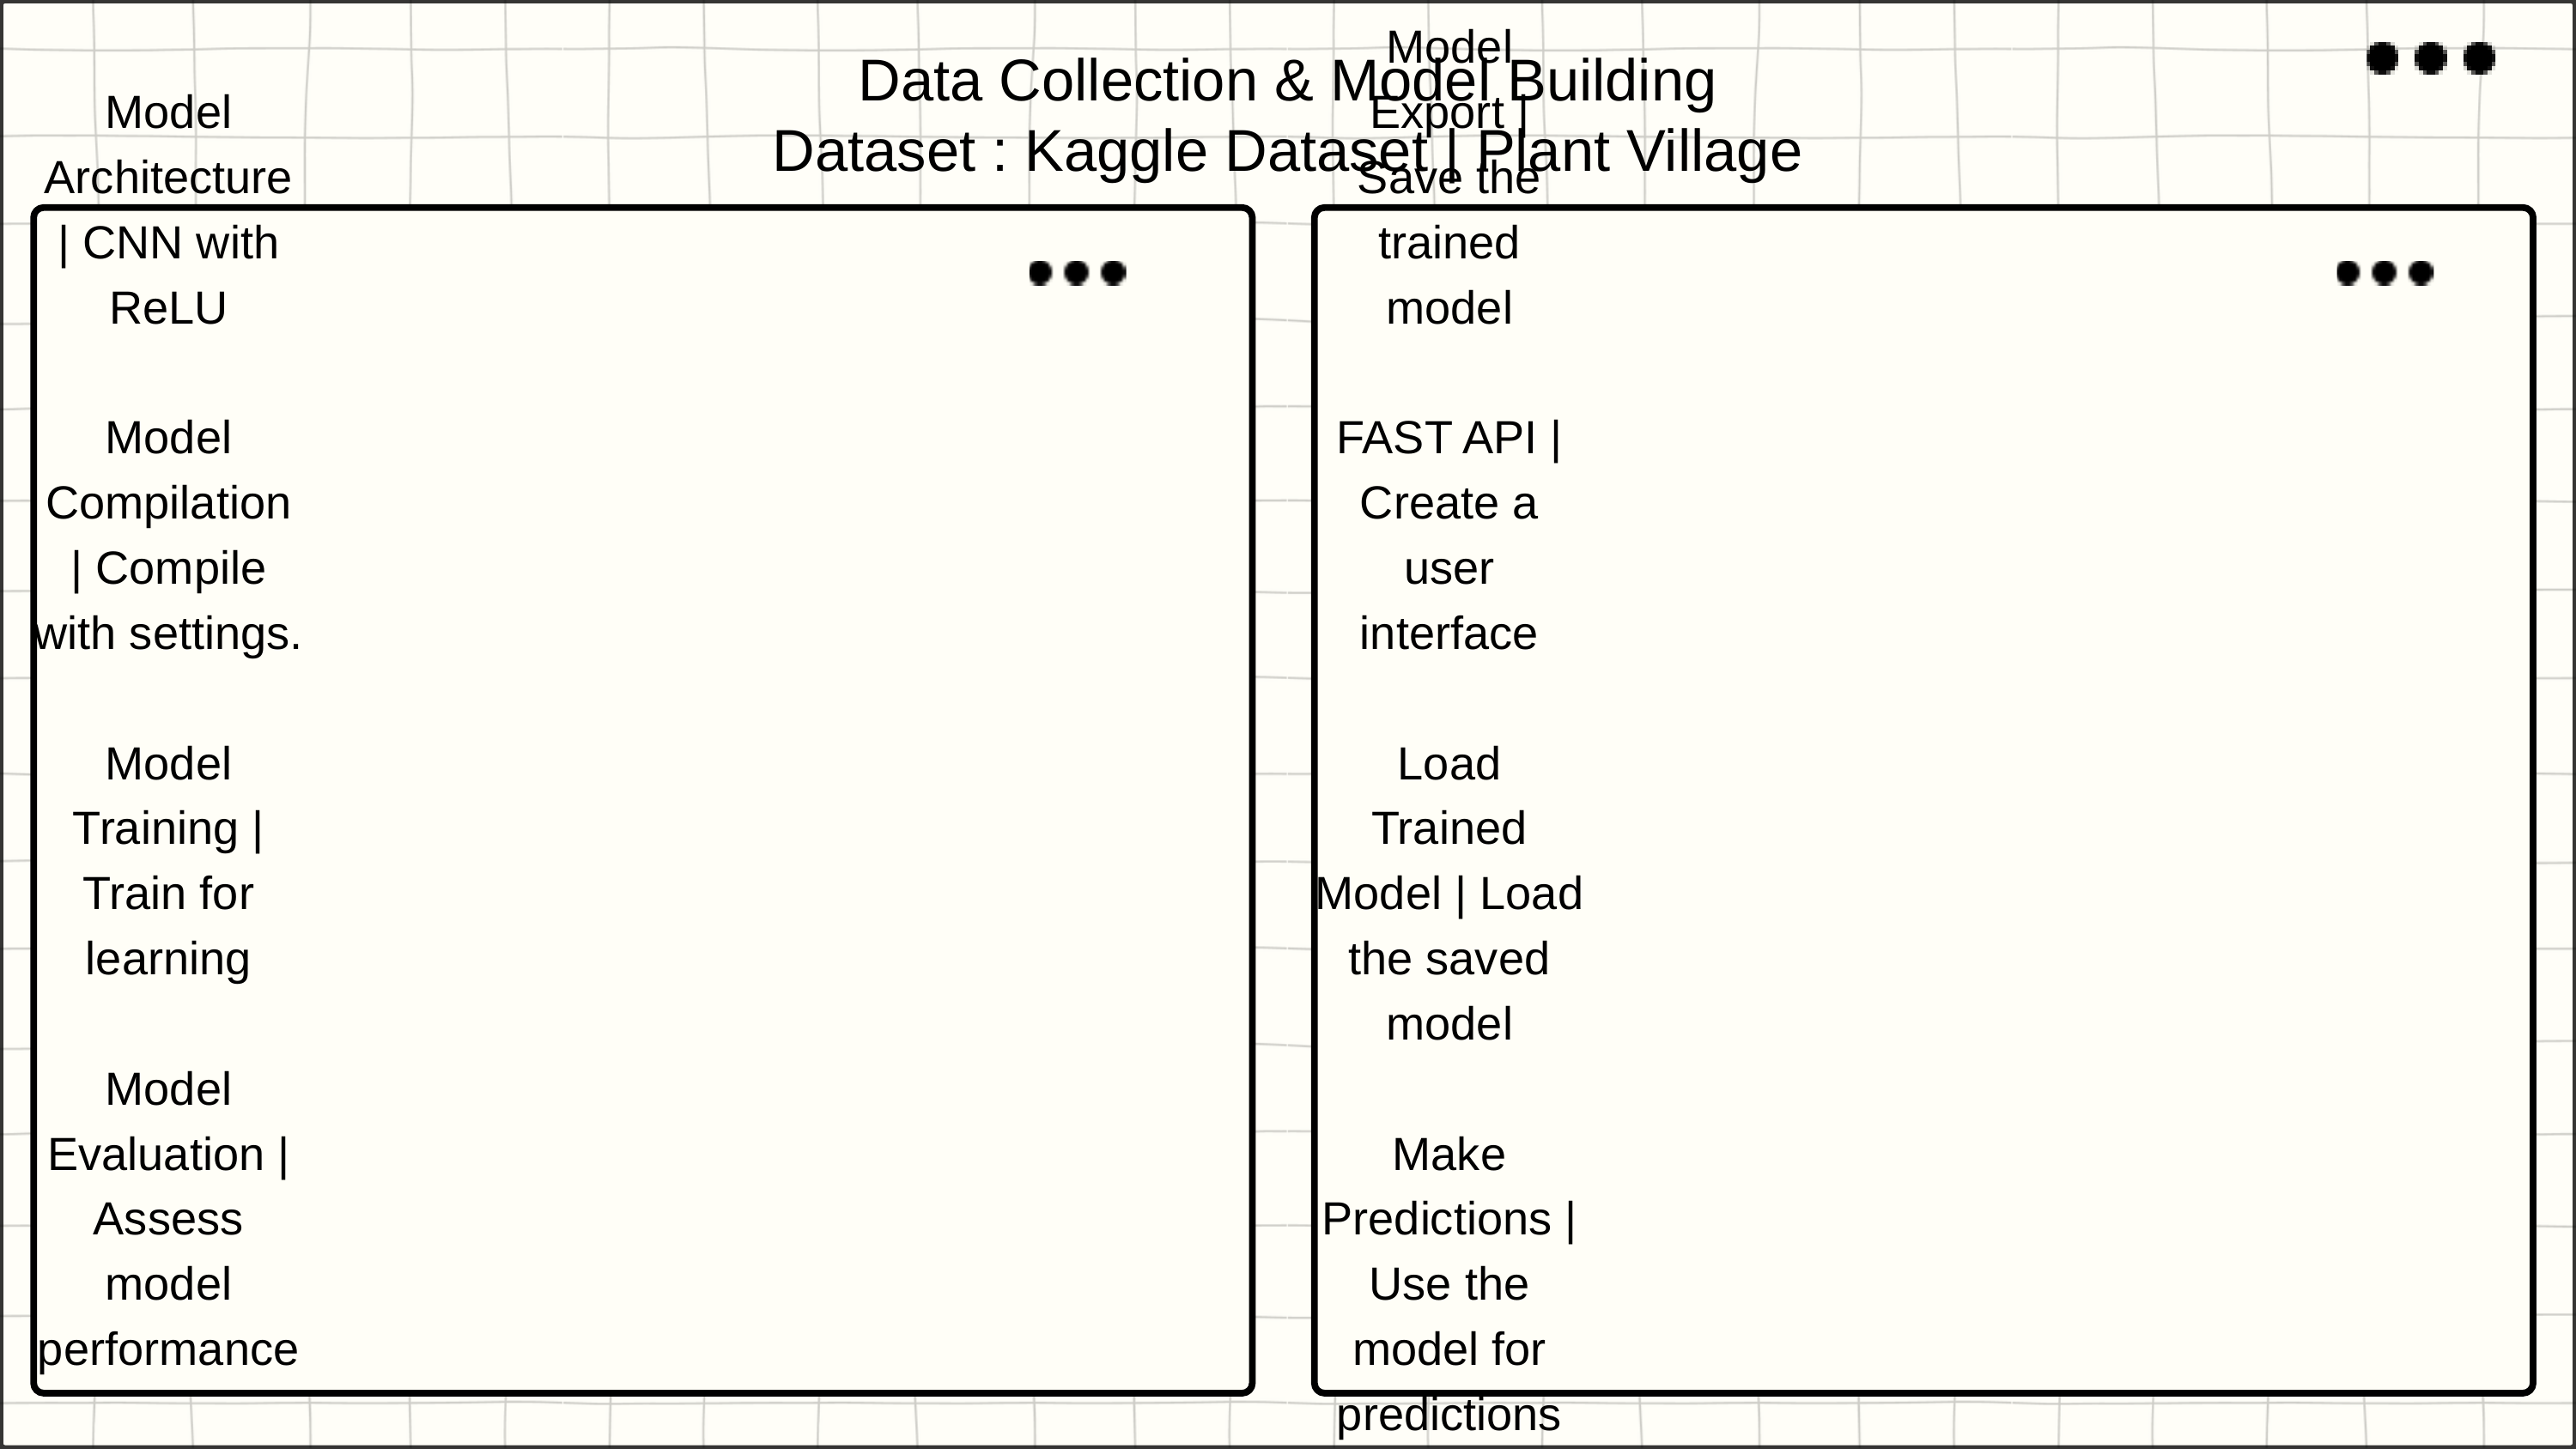

Data Collection & Model Building

Dataset : Kaggle Dataset | Plant Village

Data Preprocessing |  Resizing, Augmentation

Dataset Partitioning | Splitting for subsets

Model Architecture | CNN with ReLU

Model Compilation | Compile with settings.

Model Training | Train for learning

Model Evaluation | Assess model performance

Results Visualization | Display training results

Image Prediction | Make predictions on images

Model Export | Save the trained model

FAST API | Create a user interface

Load Trained Model | Load the saved model

Make Predictions | Use the model for predictions